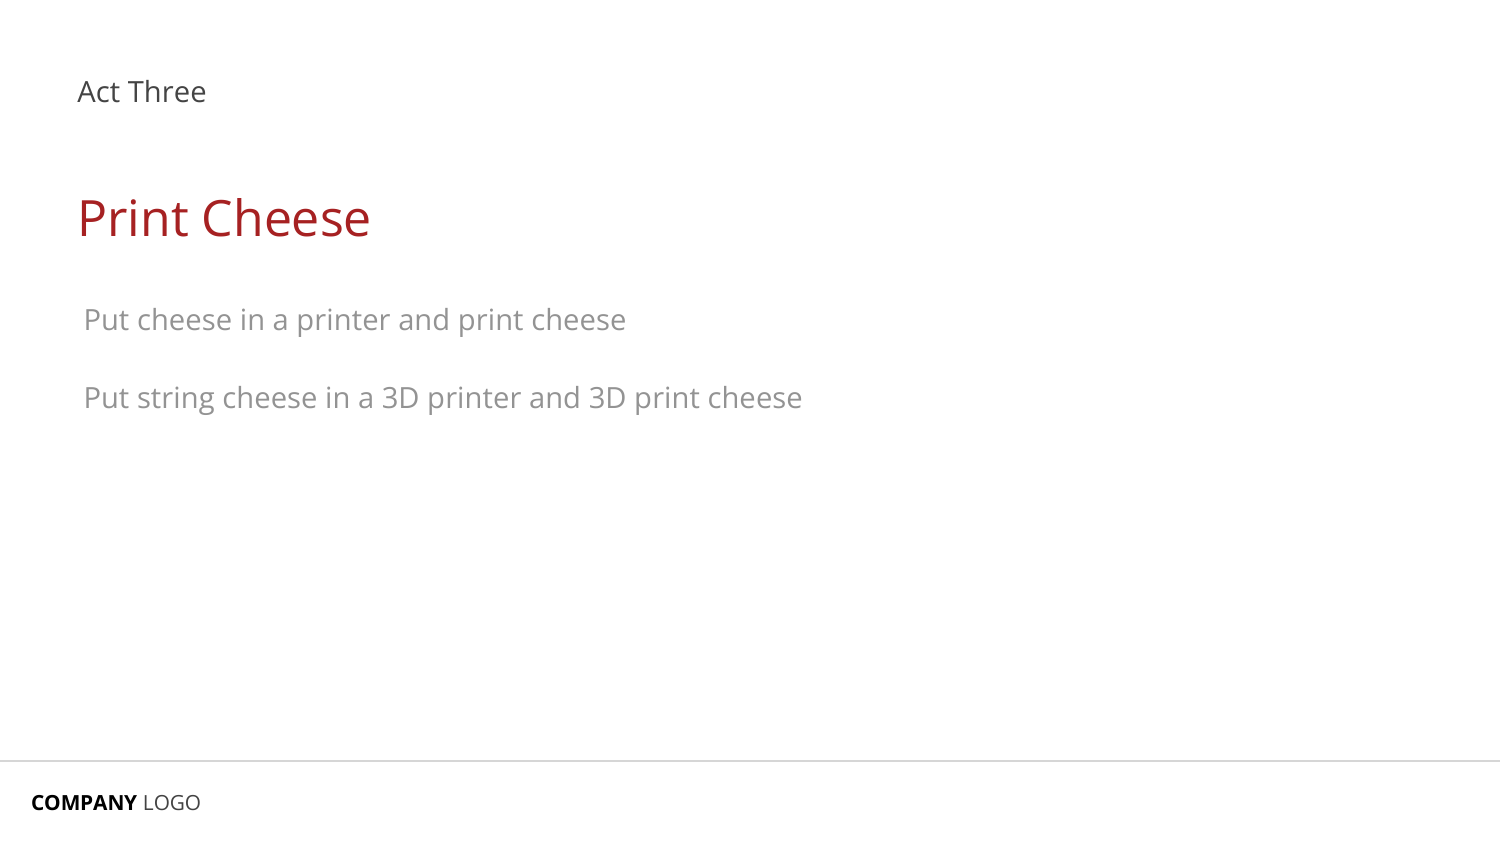

Act Three

# Print Cheese
Put cheese in a printer and print cheese
Put string cheese in a 3D printer and 3D print cheese